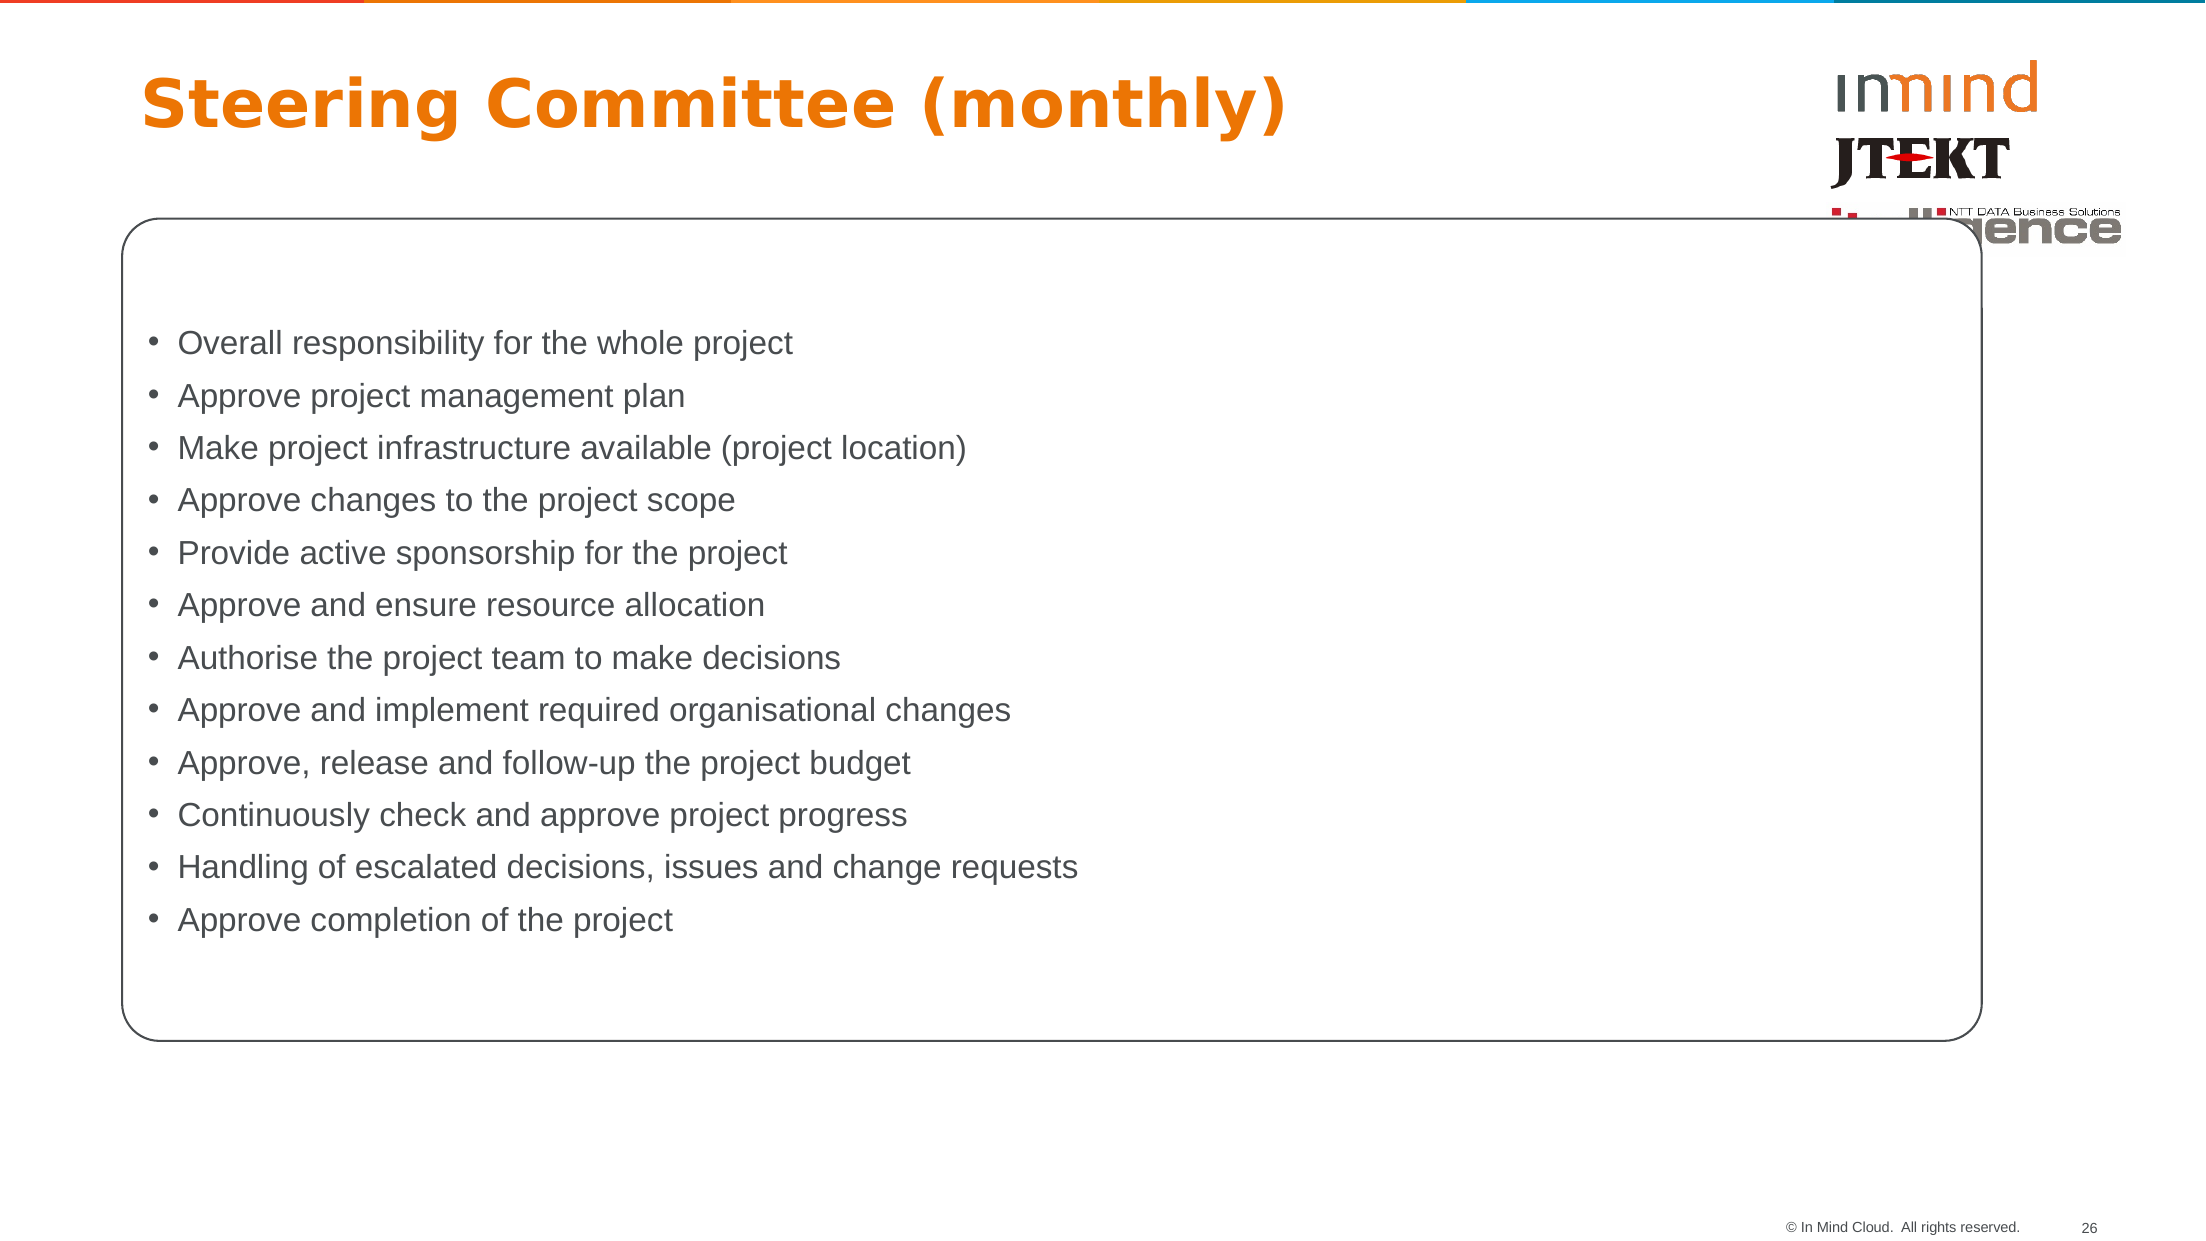

Steering Committee (monthly)
Overall responsibility for the whole project
Approve project management plan
Make project infrastructure available (project location)
Approve changes to the project scope
Provide active sponsorship for the project
Approve and ensure resource allocation
Authorise the project team to make decisions
Approve and implement required organisational changes
Approve, release and follow-up the project budget
Continuously check and approve project progress
Handling of escalated decisions, issues and change requests
Approve completion of the project